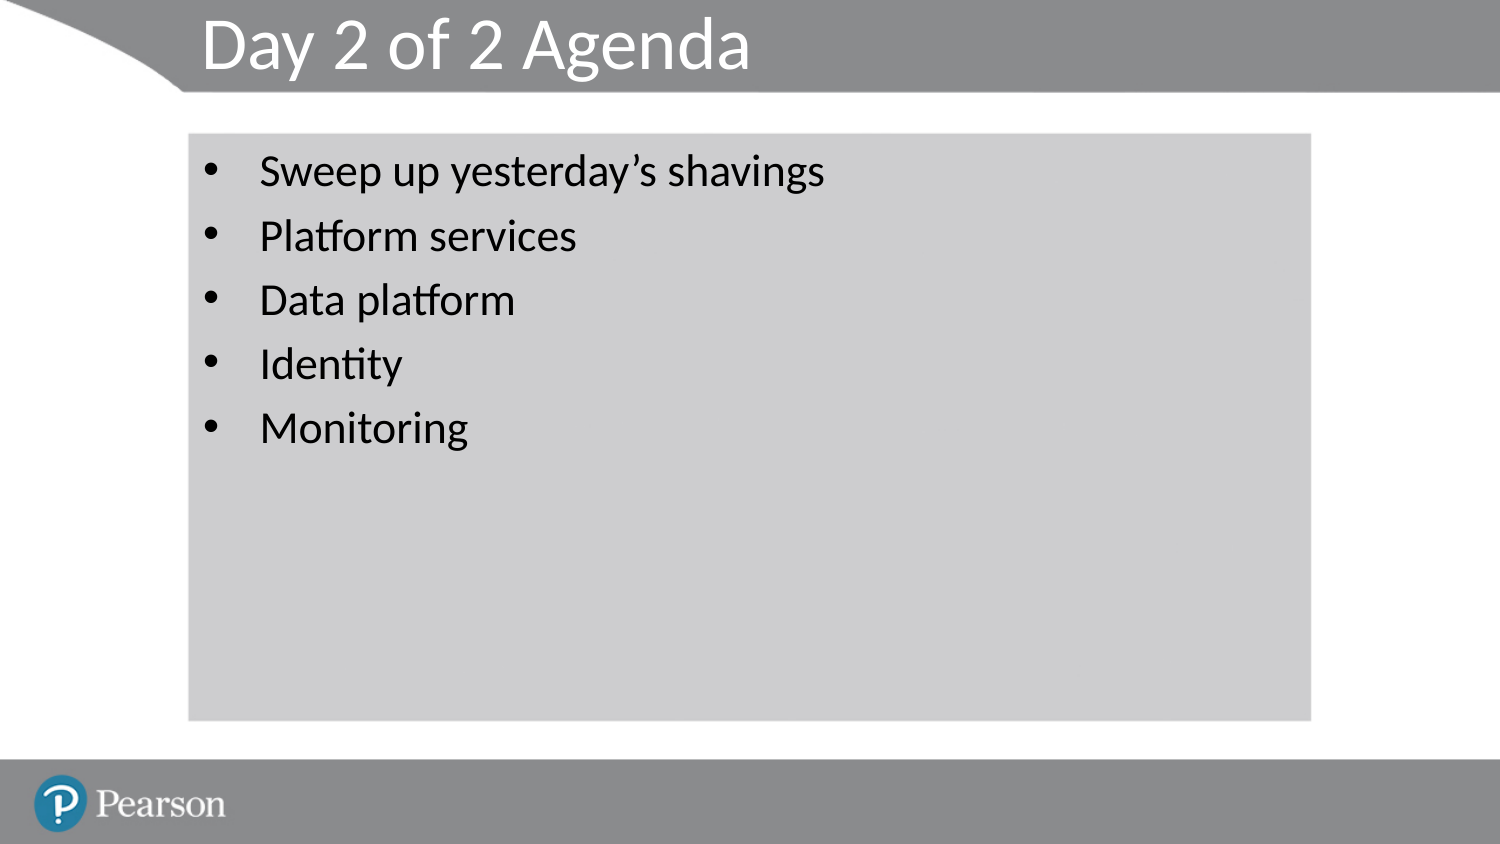

# Day 2 of 2 Agenda
Sweep up yesterday’s shavings
Platform services
Data platform
Identity
Monitoring